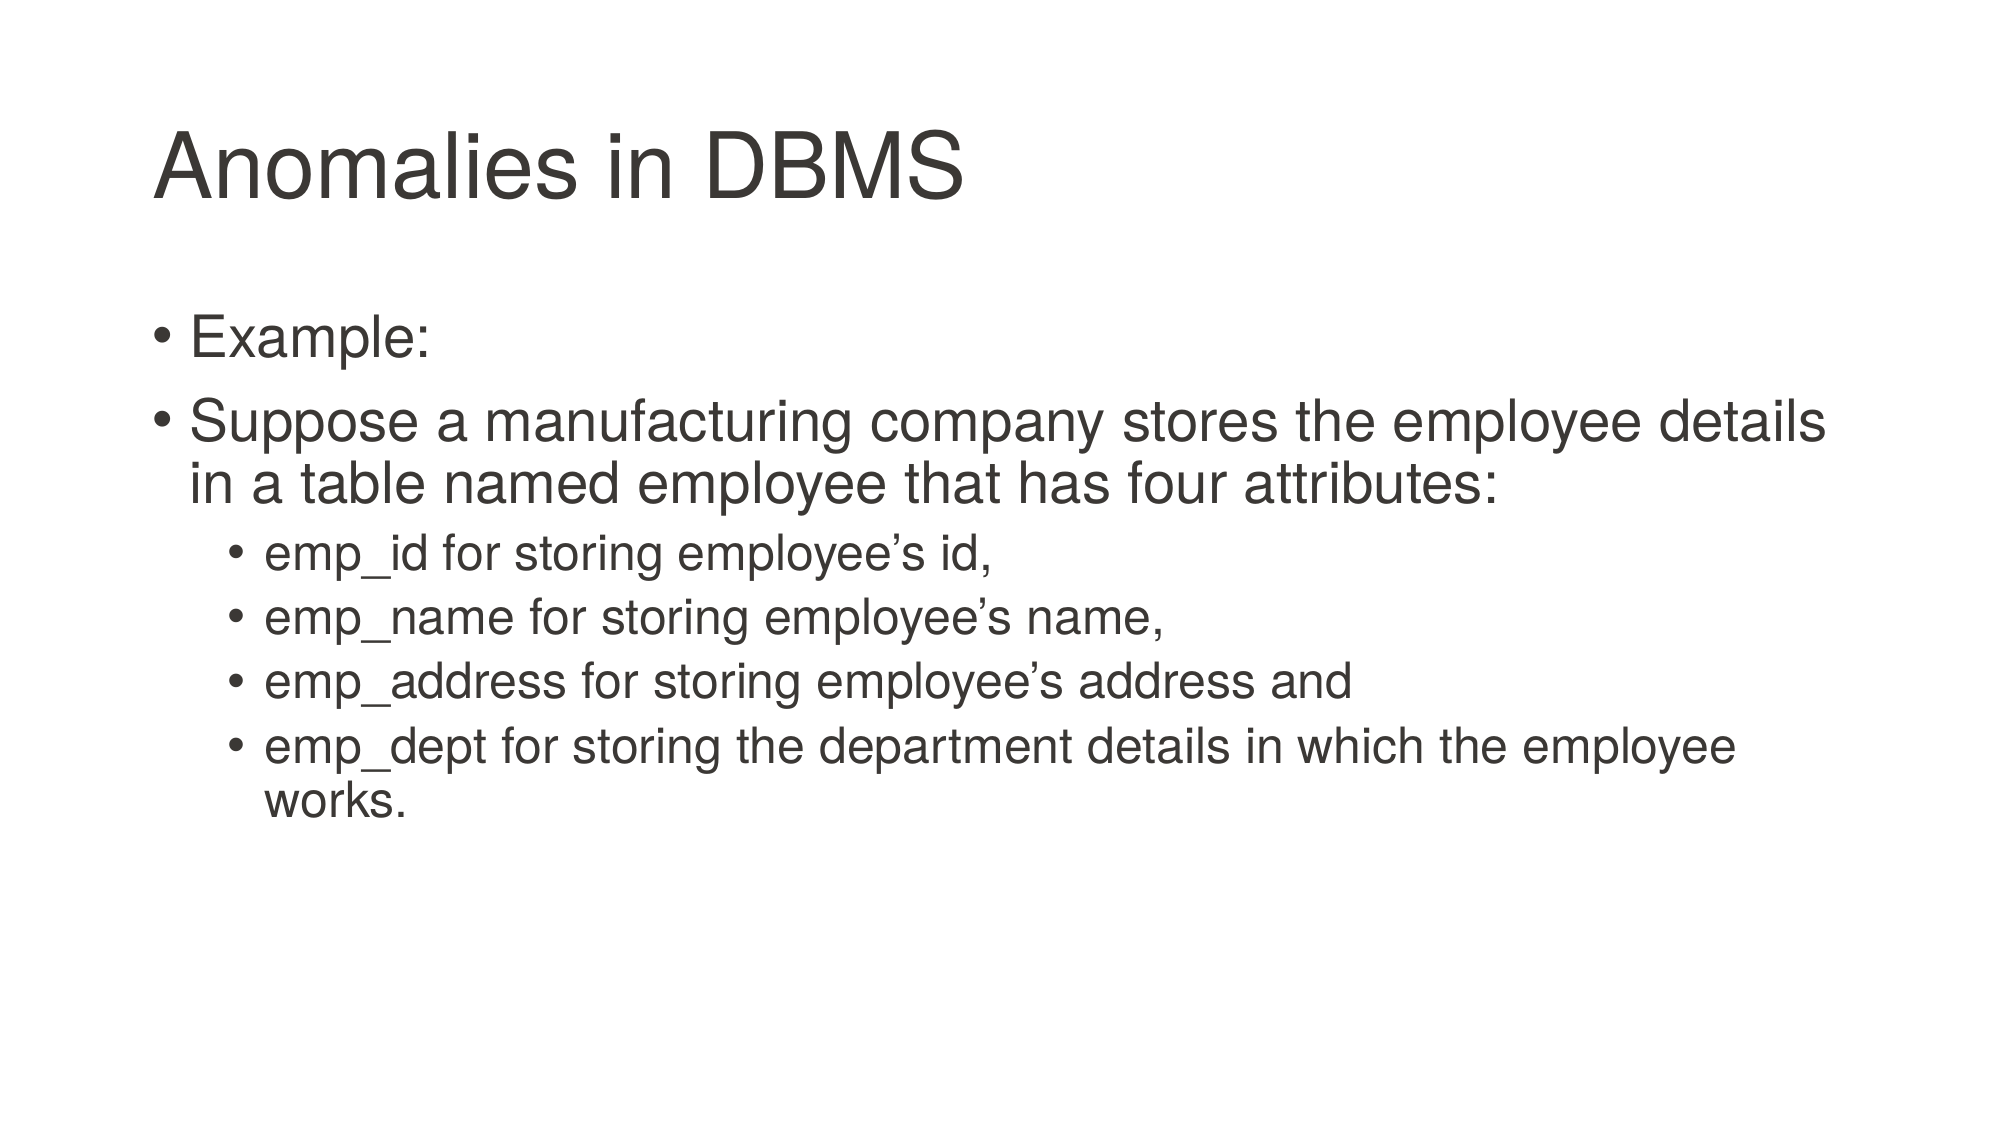

# Anomalies in DBMS
Example:
Suppose a manufacturing company stores the employee details in a table named employee that has four attributes:
emp_id for storing employee’s id,
emp_name for storing employee’s name,
emp_address for storing employee’s address and
emp_dept for storing the department details in which the employee works.